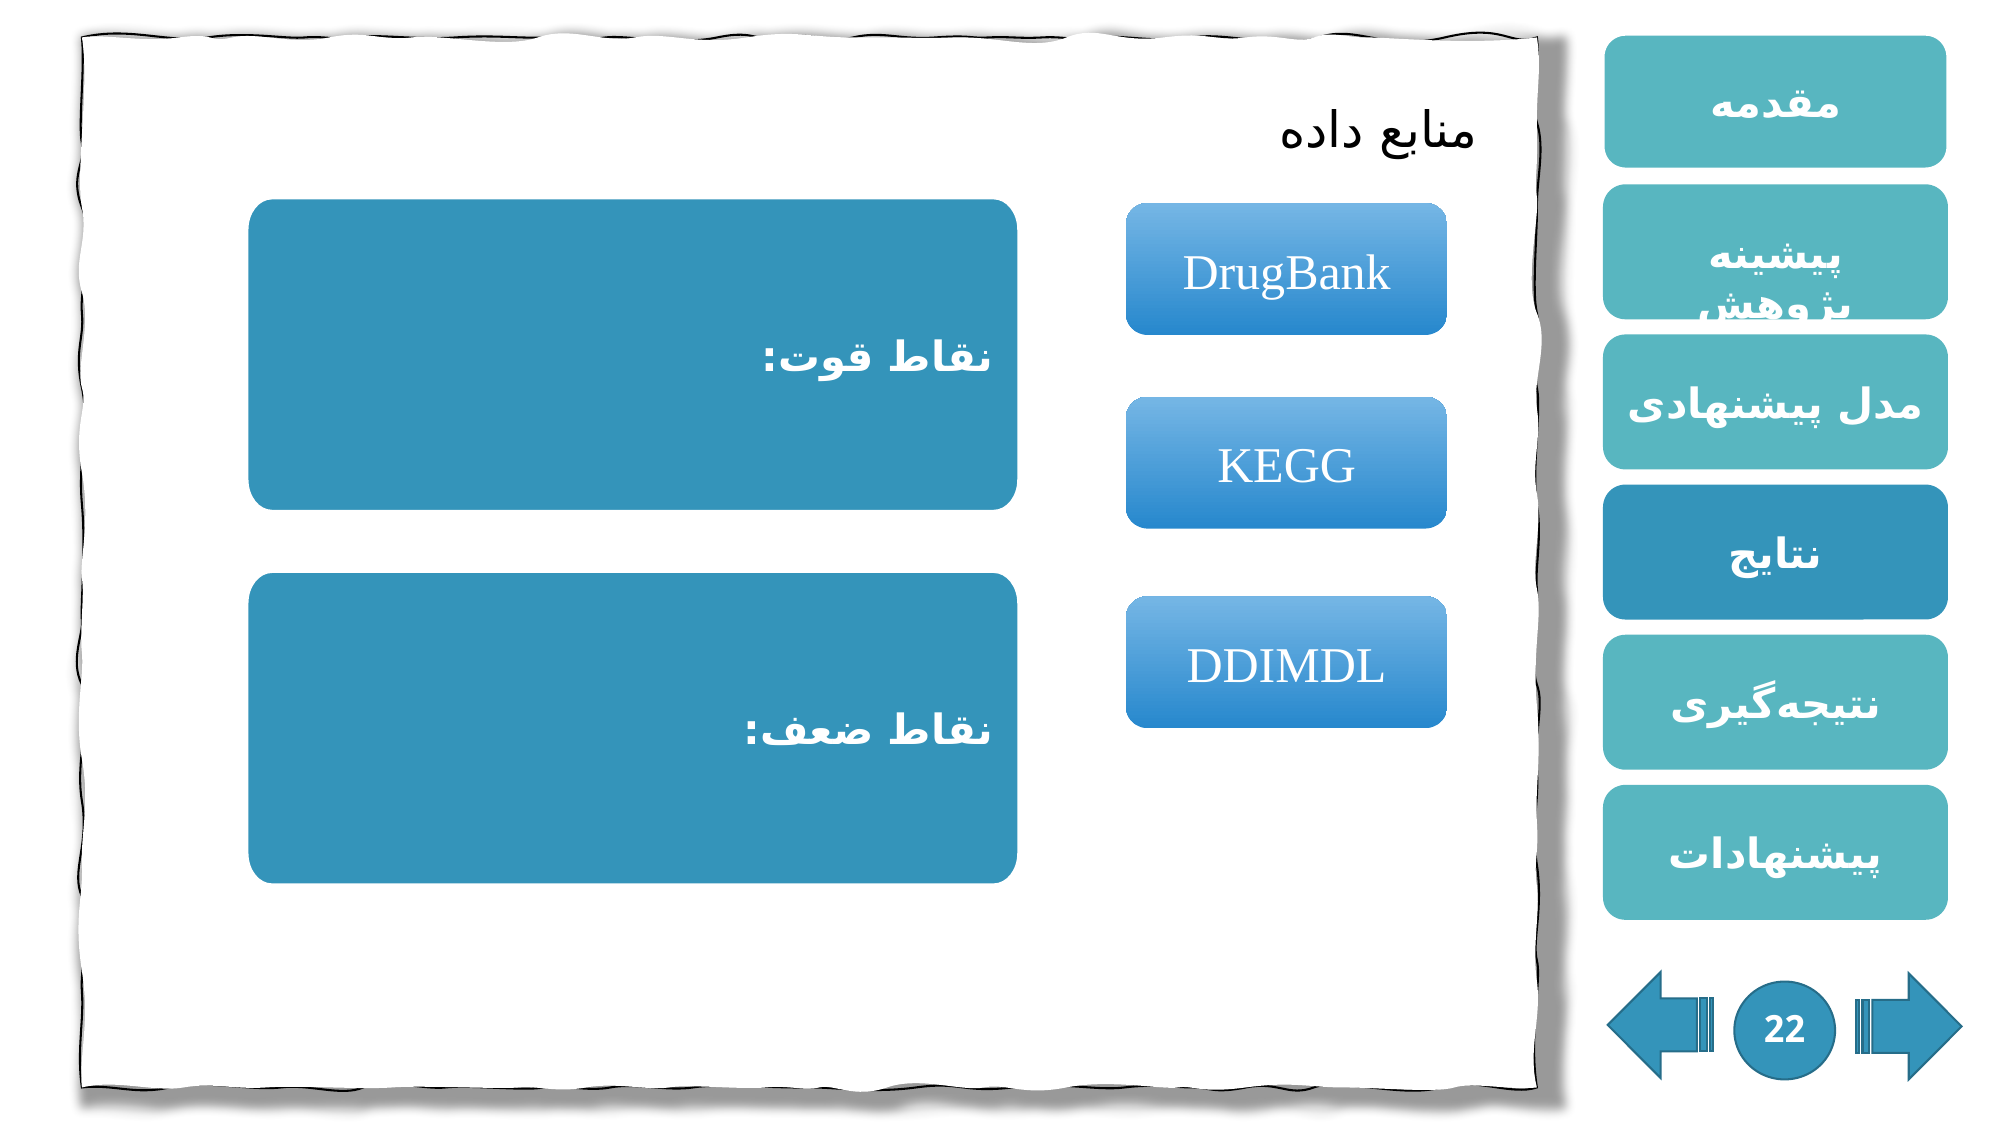

# منابع داده
نقاط قوت:
DrugBank

### Chart

| Category | نمودار توزیع انواع تداخلات |
|---|---|
| تداخل نوع 1 | 27444.0 |
| تداخل نوع 2 | 25046.0 |
| تداخل نوع 3 | 15339.0 |
| تداخل نوع 4 | 5799.0 |
| تداخل نوع 5 | 4095.0 |
| تداخل نوع 6 | 4016.0 |
| تداخل نوع 7 | 2912.0 |
| تداخل نوع 8 | 2855.0 |
| تداخل نوع 9 | 2829.0 |
| تداخل نوع 10 | 1621.0 |
| Otherrs | 11098.0 |

### Chart

| Category | نمودار توزیع انواع تداخلات |
|---|---|
| #1 | 27444.0 |
| #2 | 25046.0 |
| #3 | 15339.0 |
| #4 | 5799.0 |
| #5 | 4095.0 |
| #6 | 4016.0 |
| #7 | 2912.0 |
| #8 | 2855.0 |
| #9 | 2829.0 |
| #10 | 1621.0 |
| Otherrs | 11098.0 |
KEGG
نقاط ضعف:
DDIMDL
22